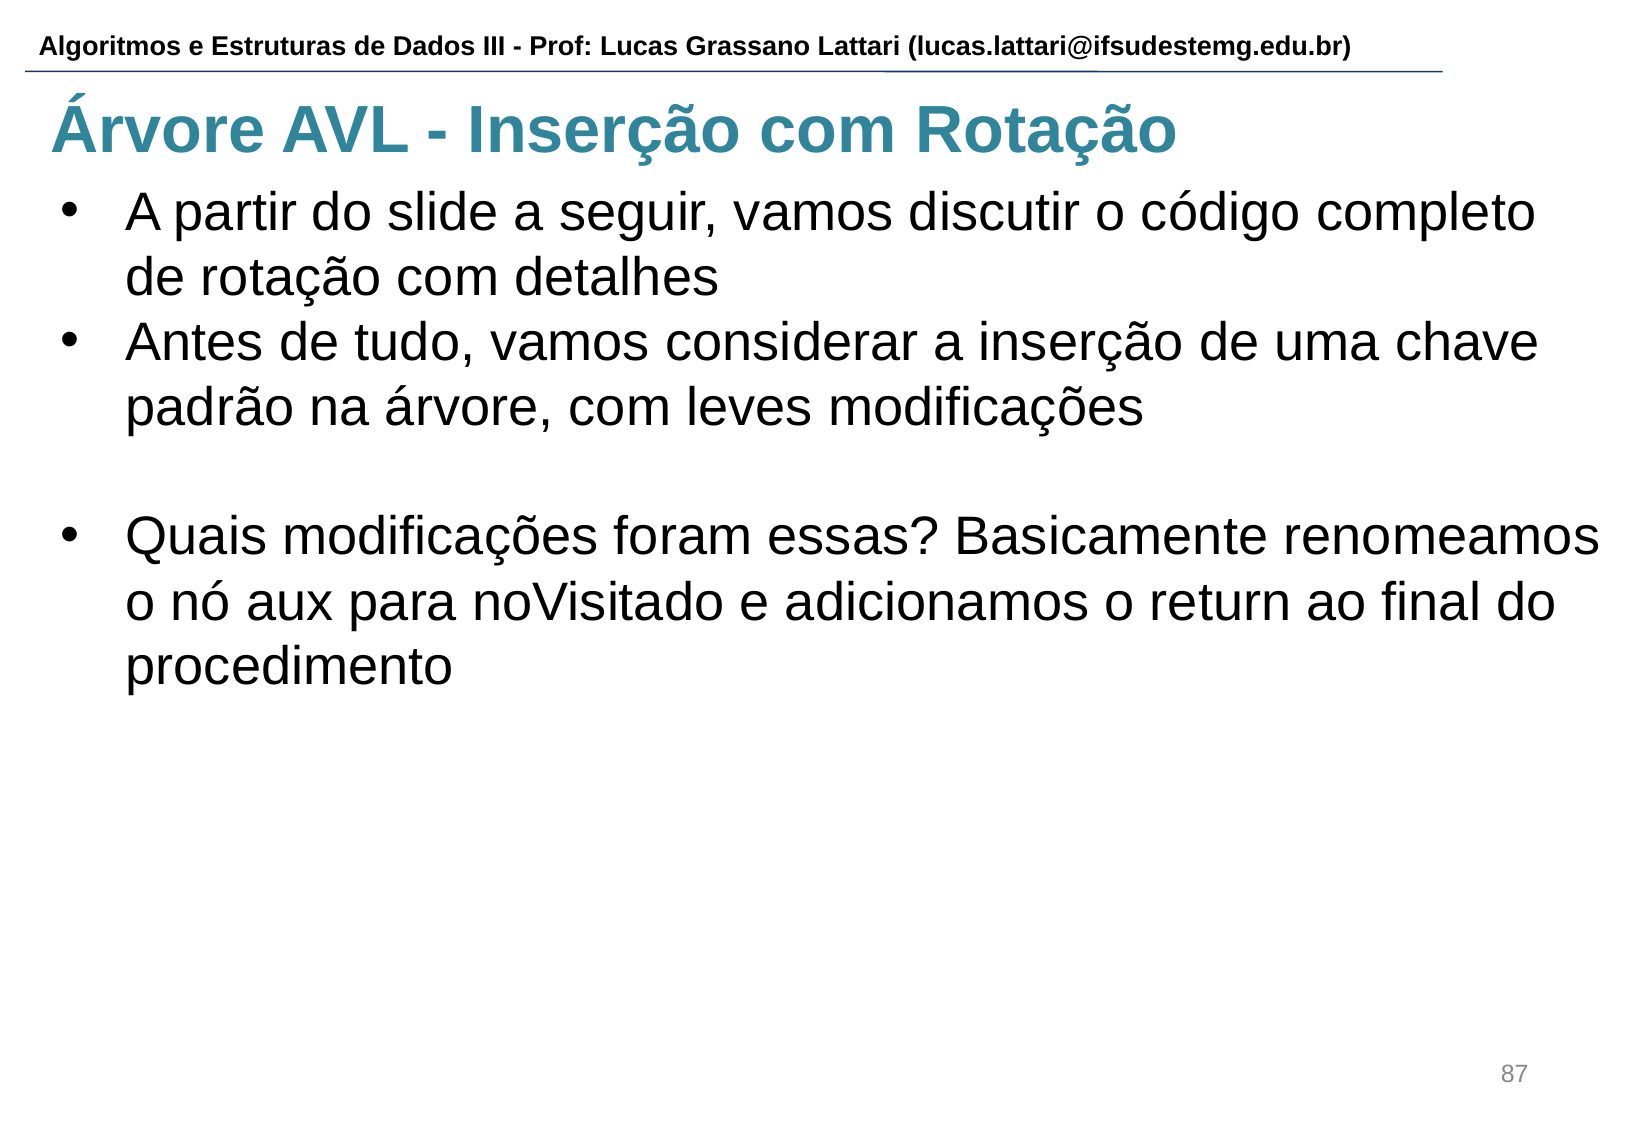

# Árvore AVL - Inserção com Rotação
A partir do slide a seguir, vamos discutir o código completo de rotação com detalhes
Antes de tudo, vamos considerar a inserção de uma chave padrão na árvore, com leves modificações

Quais modificações foram essas? Basicamente renomeamos o nó aux para noVisitado e adicionamos o return ao final do procedimento
87